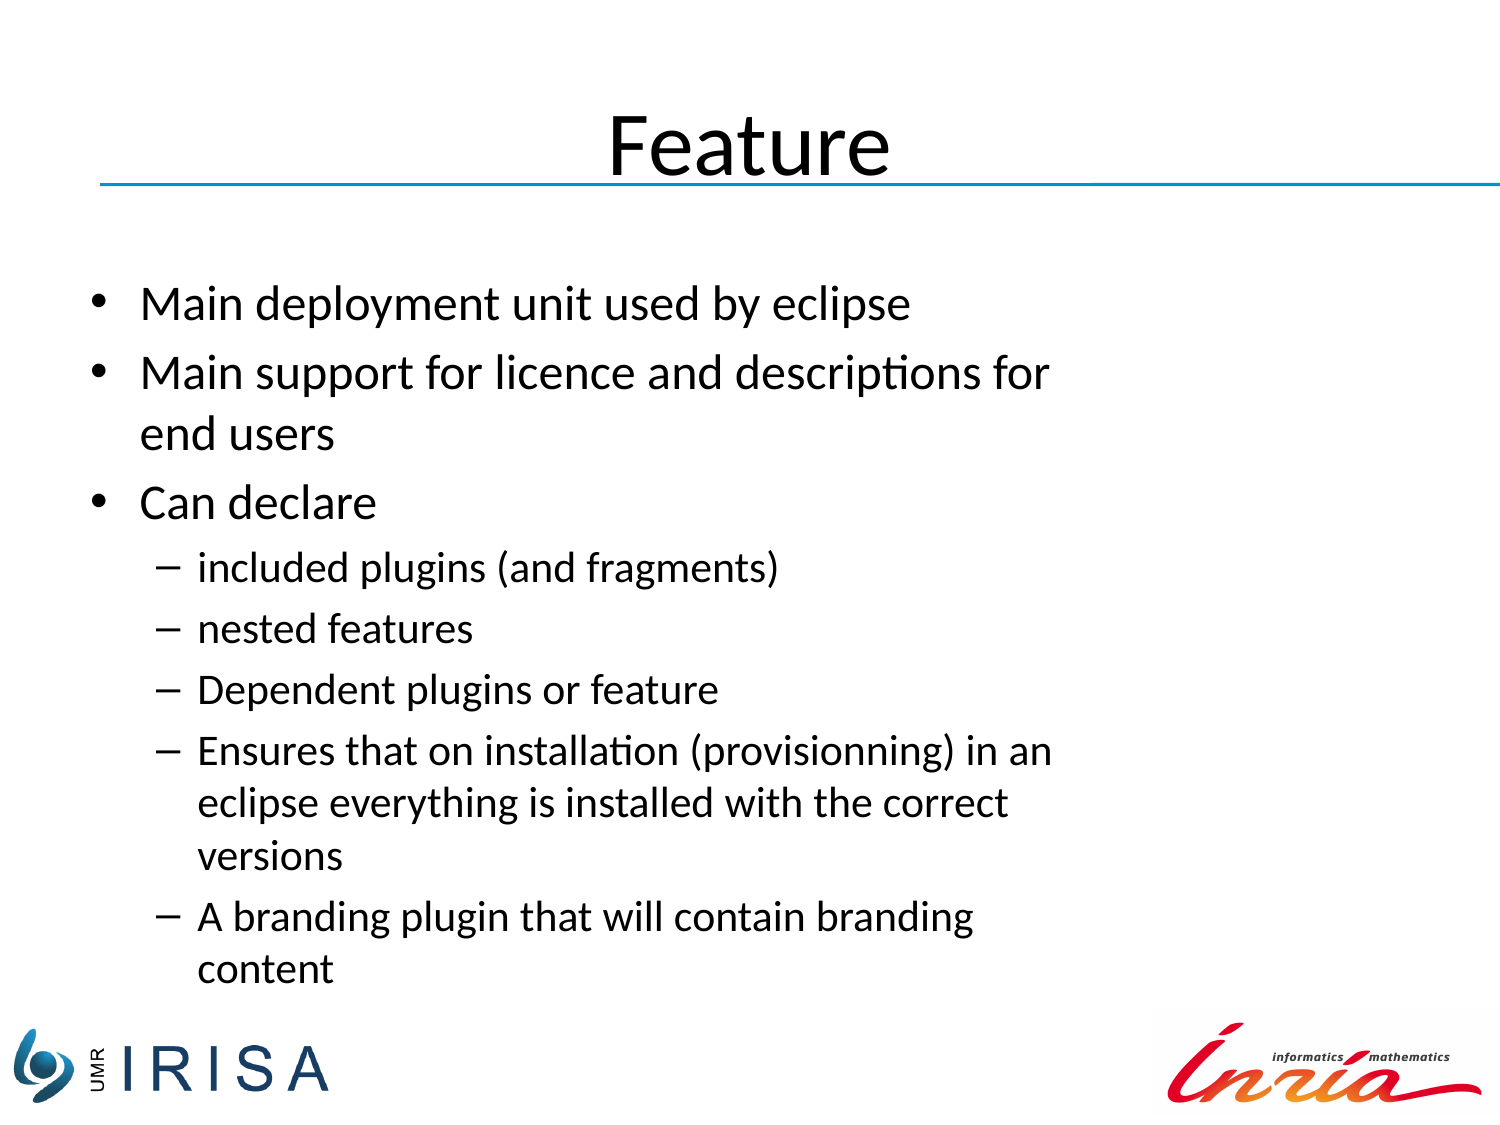

# Feature
Main deployment unit used by eclipse
Main support for licence and descriptions for end users
Can declare
included plugins (and fragments)
nested features
Dependent plugins or feature
Ensures that on installation (provisionning) in an eclipse everything is installed with the correct versions
A branding plugin that will contain branding content